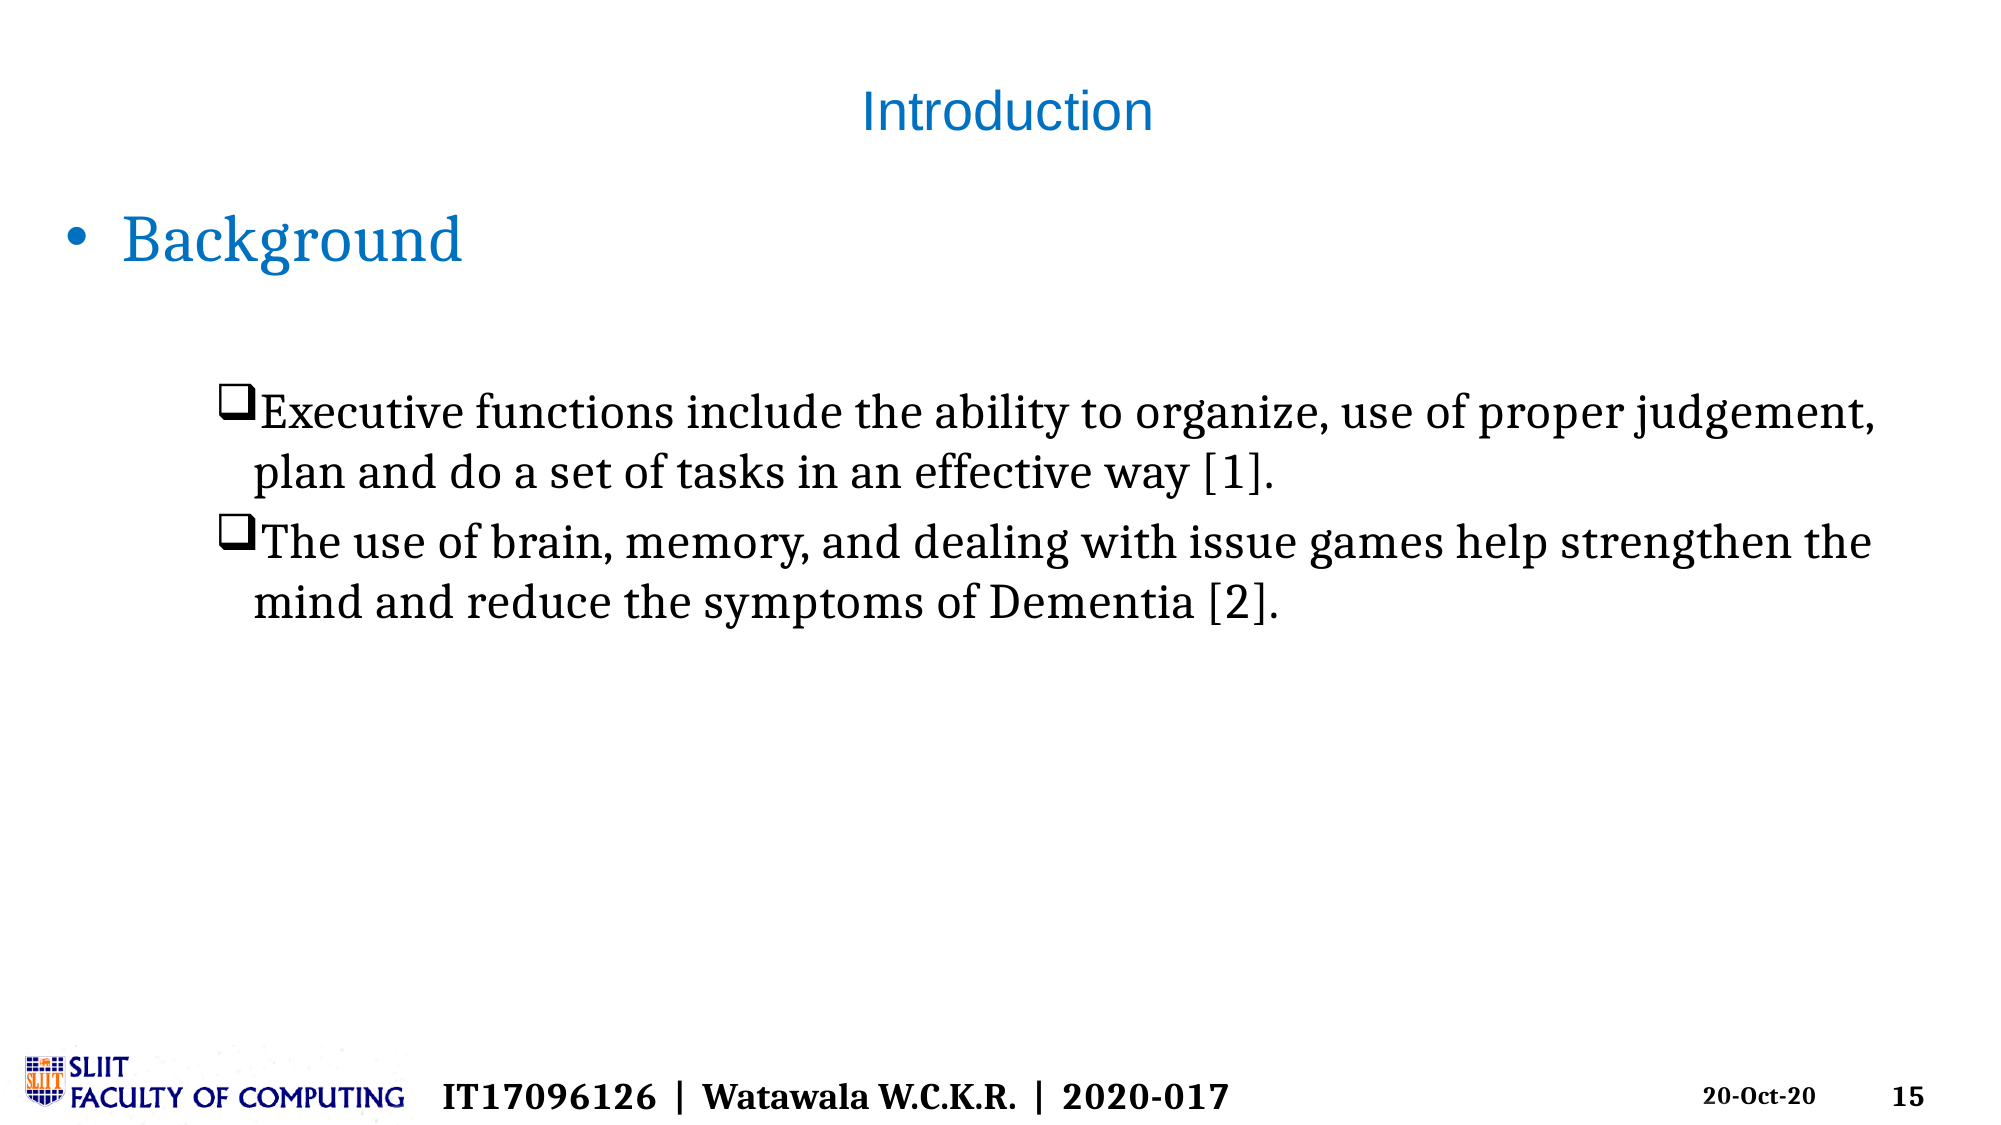

# Introduction
Background

Executive functions include the ability to organize, use of proper judgement, plan and do a set of tasks in an effective way [1].
The use of brain, memory, and dealing with issue games help strengthen the mind and reduce the symptoms of Dementia [2].

IT17096126  |  Watawala W.C.K.R.  |  2020-017